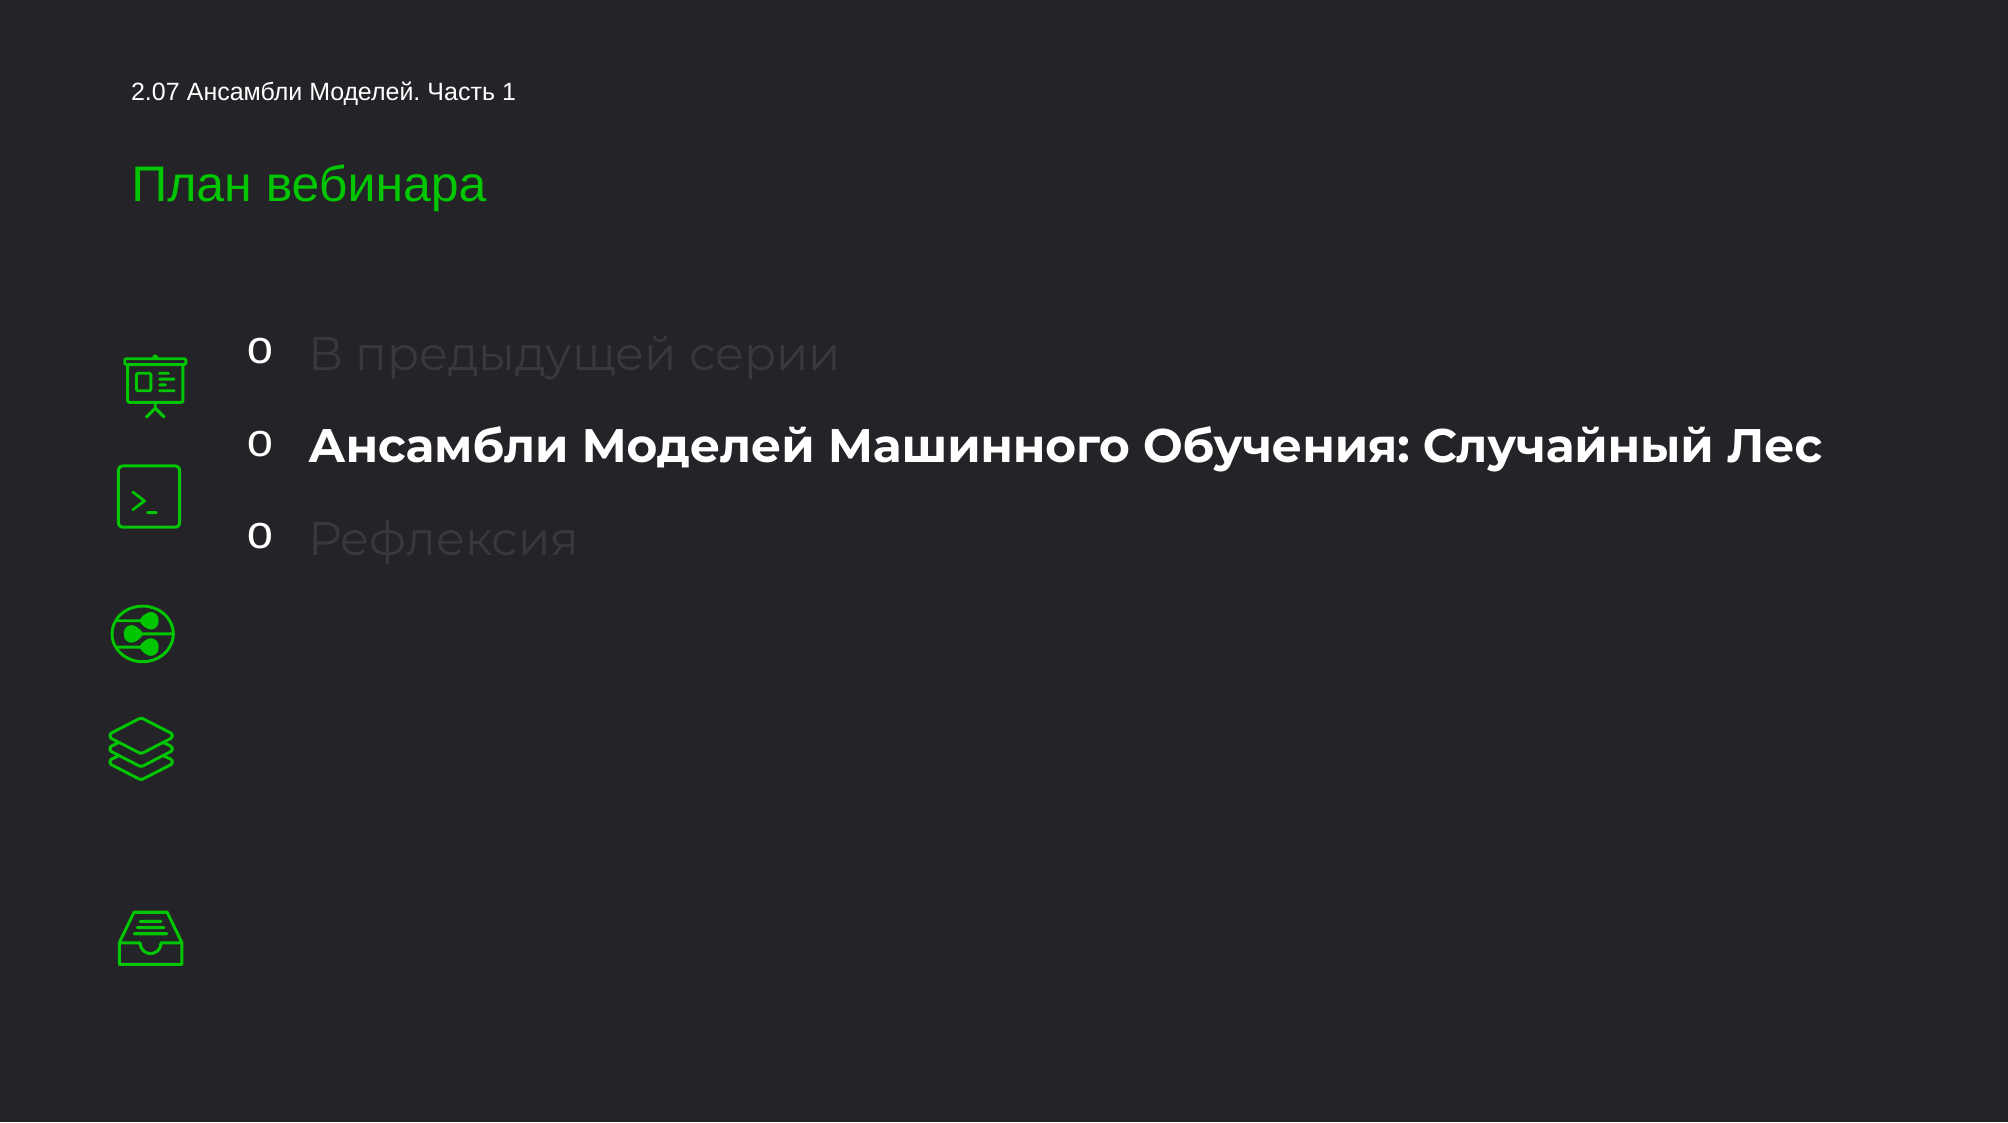

2.07 Ансамбли Моделей. Часть 1
План вебинара
В предыдущей серии
Ансамбли Моделей Машинного Обучения: Случайный Лес
Рефлексия